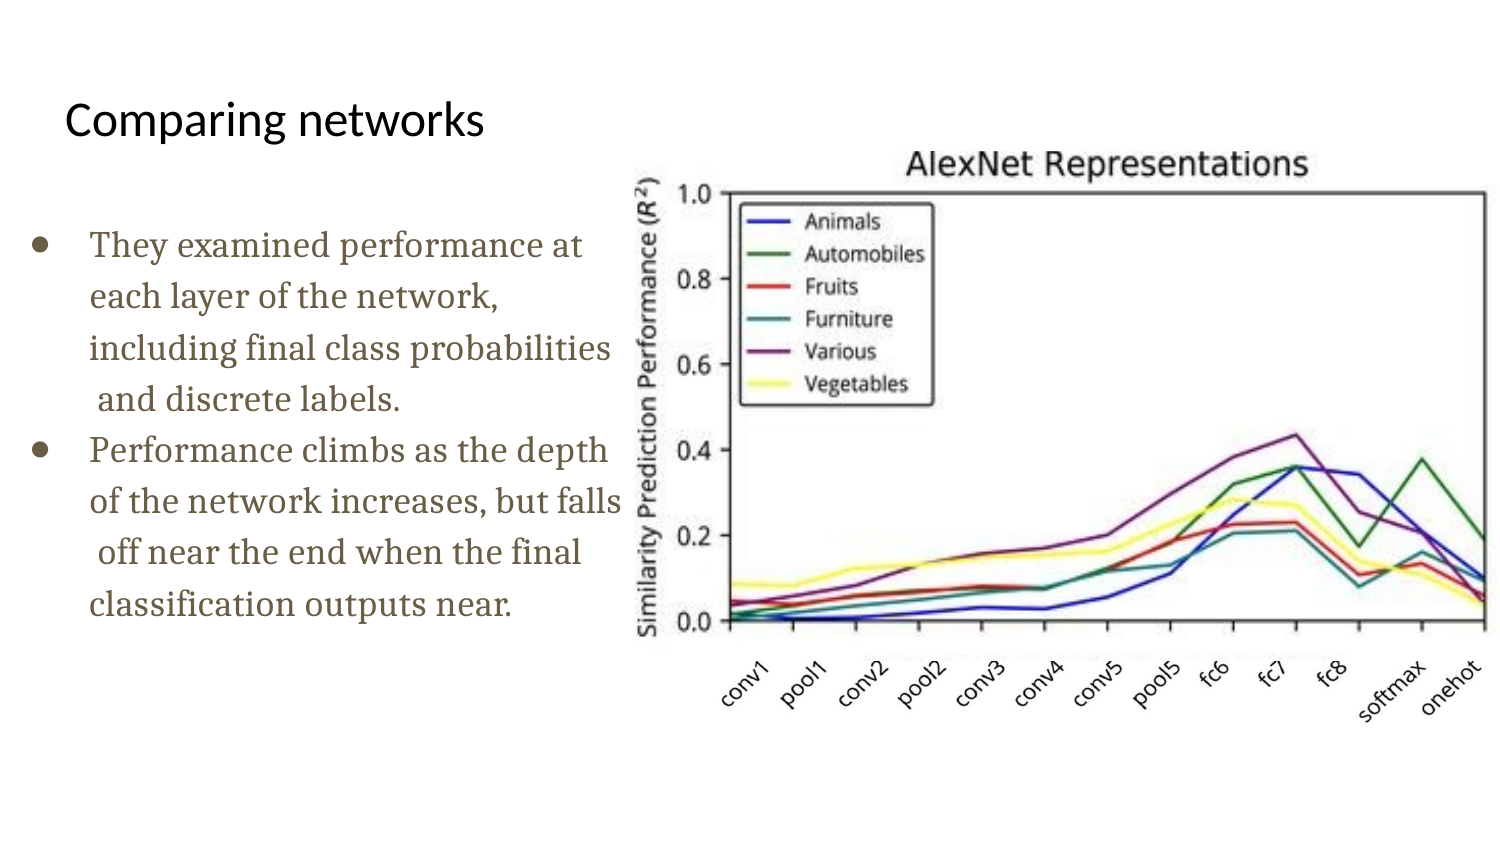

# Comparing networks

They examined performance at  each layer of the network,  including final class probabilities  and discrete labels.
Performance climbs as the depth  of the network increases, but falls  off near the end when the final  classification outputs near.